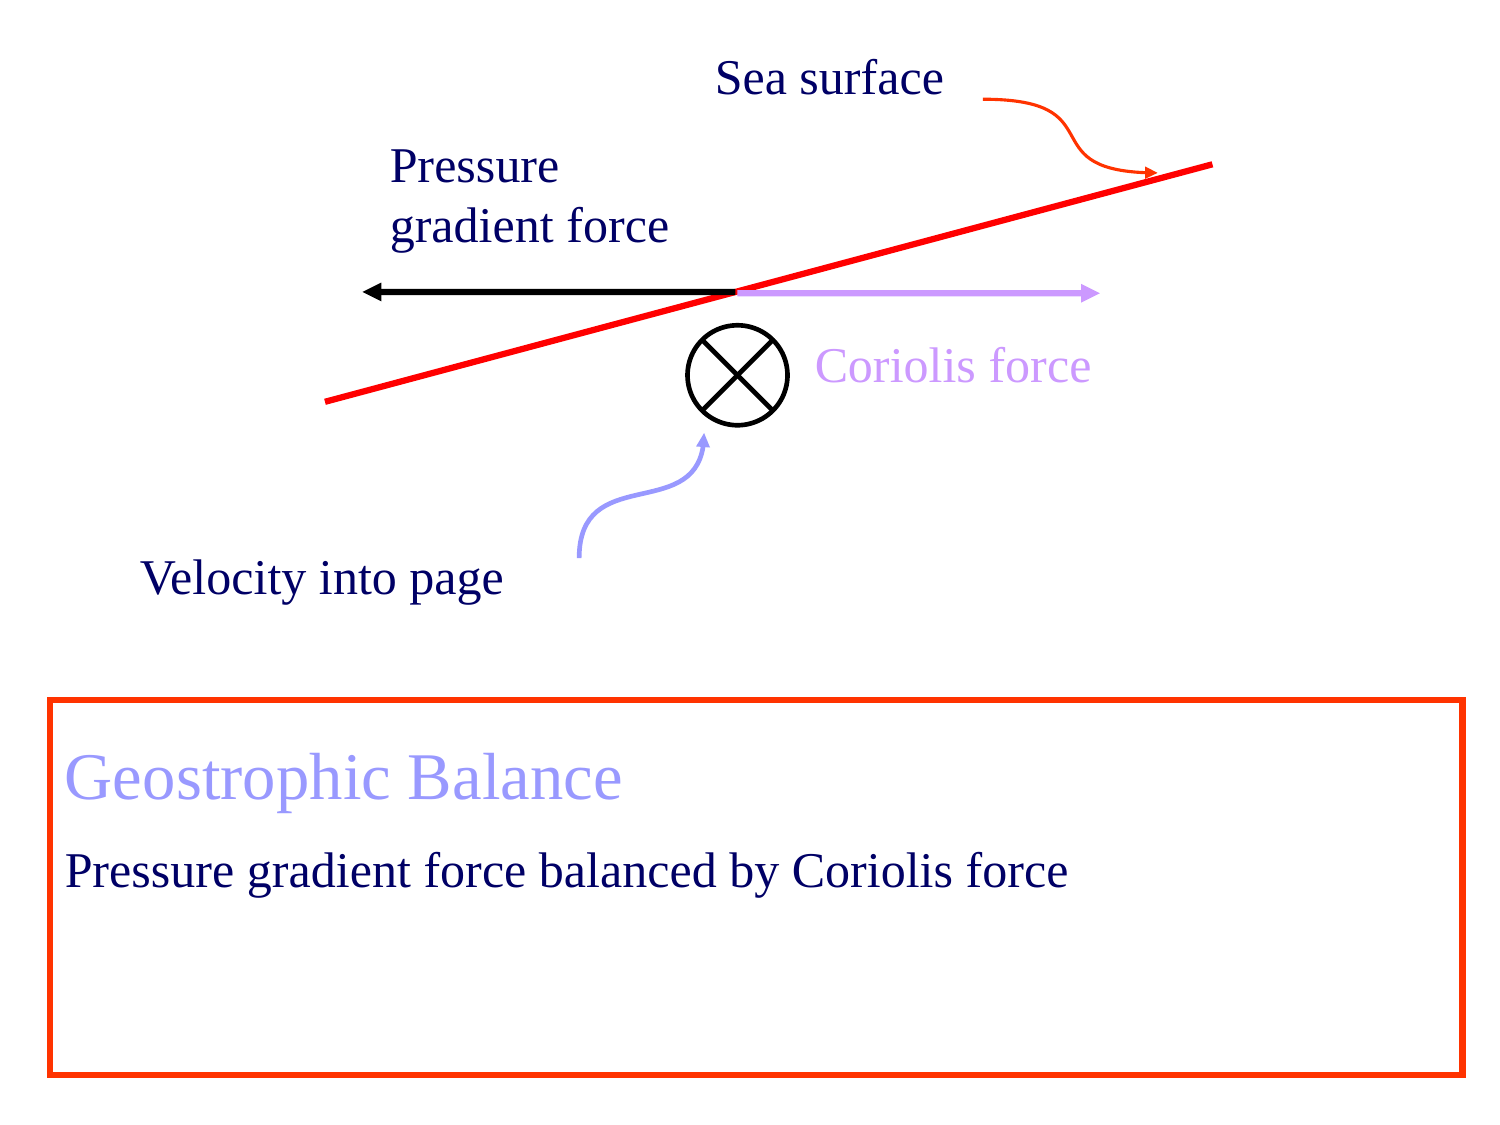

Sea surface
Pressure gradient force

Coriolis force

Velocity into page

Geostrophic Balance
Pressure gradient force balanced by Coriolis force